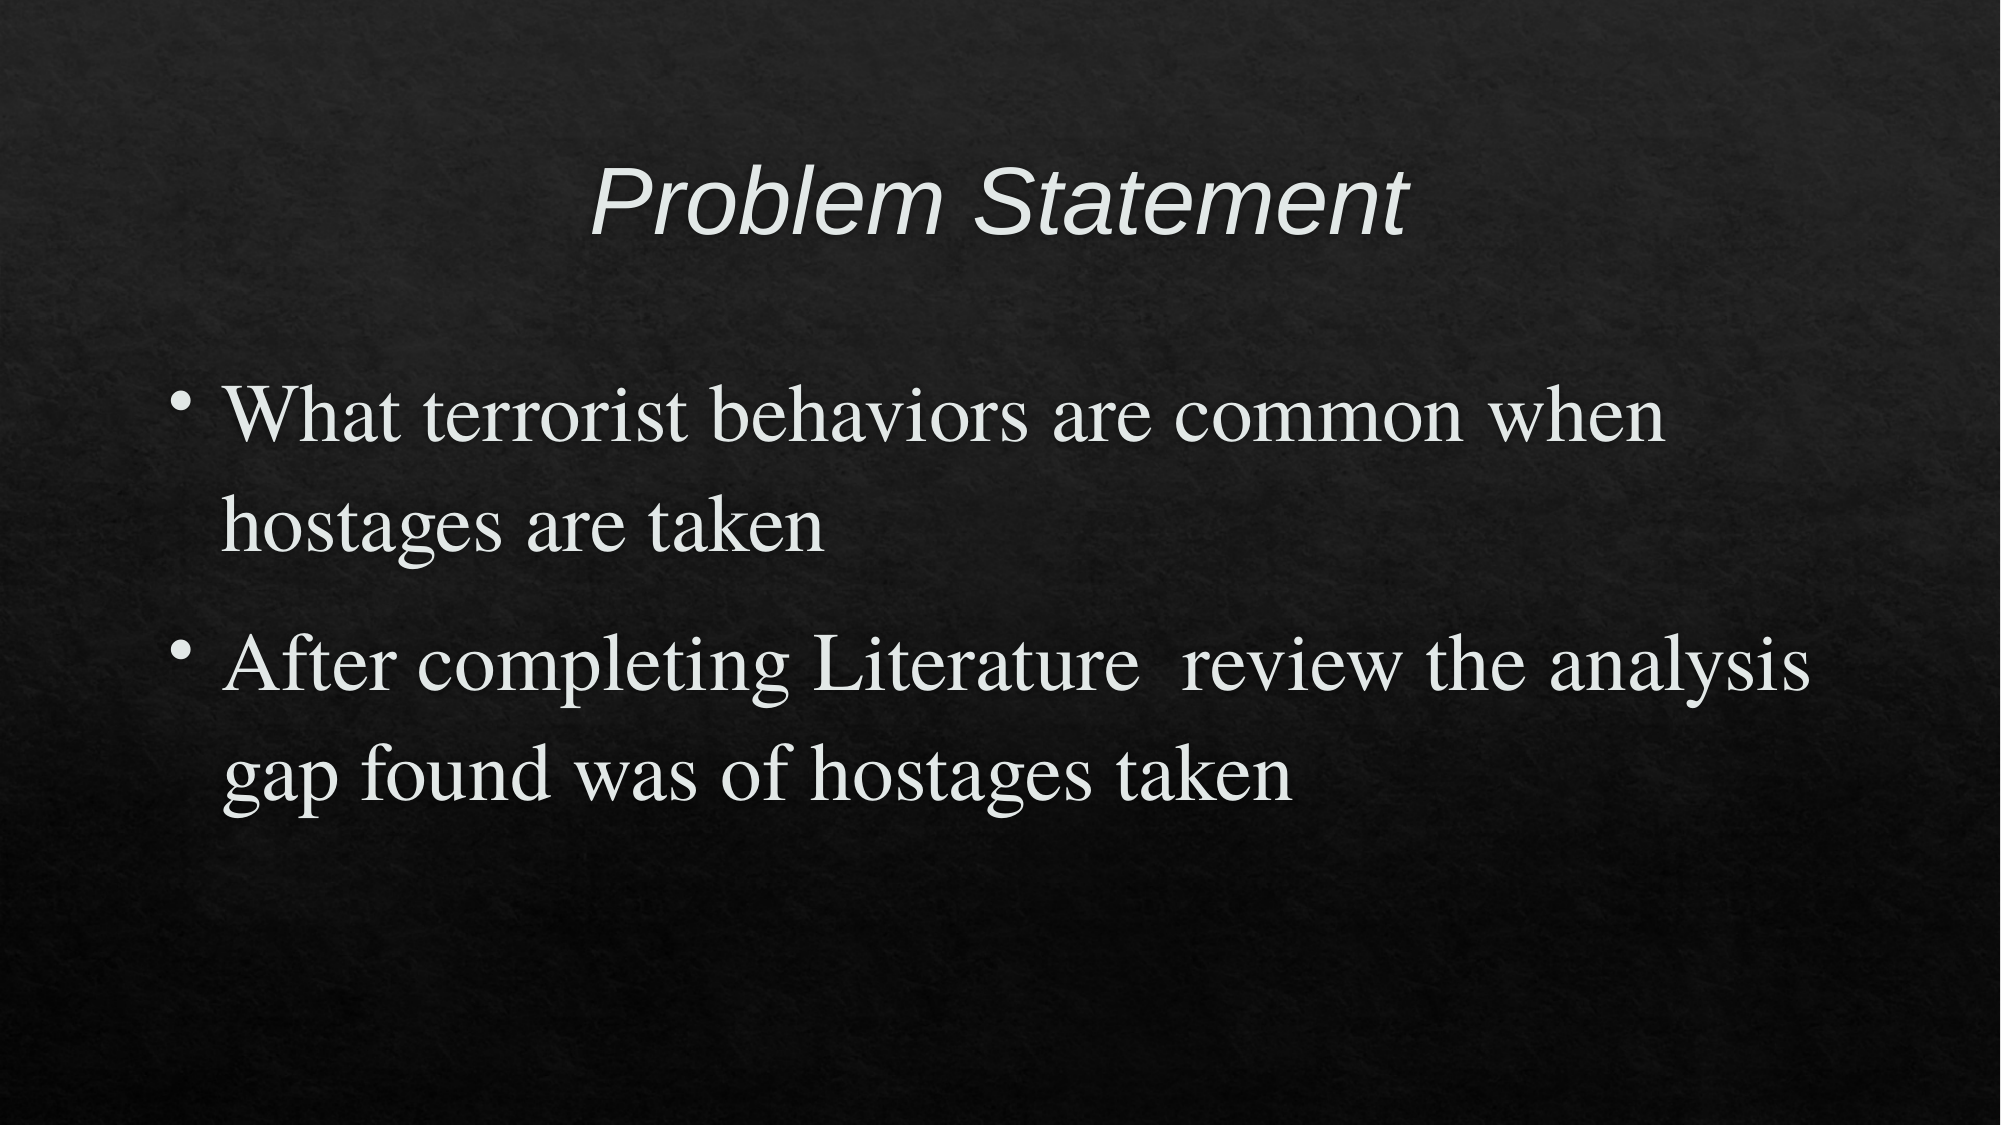

# Problem Statement
What terrorist behaviors are common when hostages are taken
After completing Literature  review the analysis gap found was of hostages taken